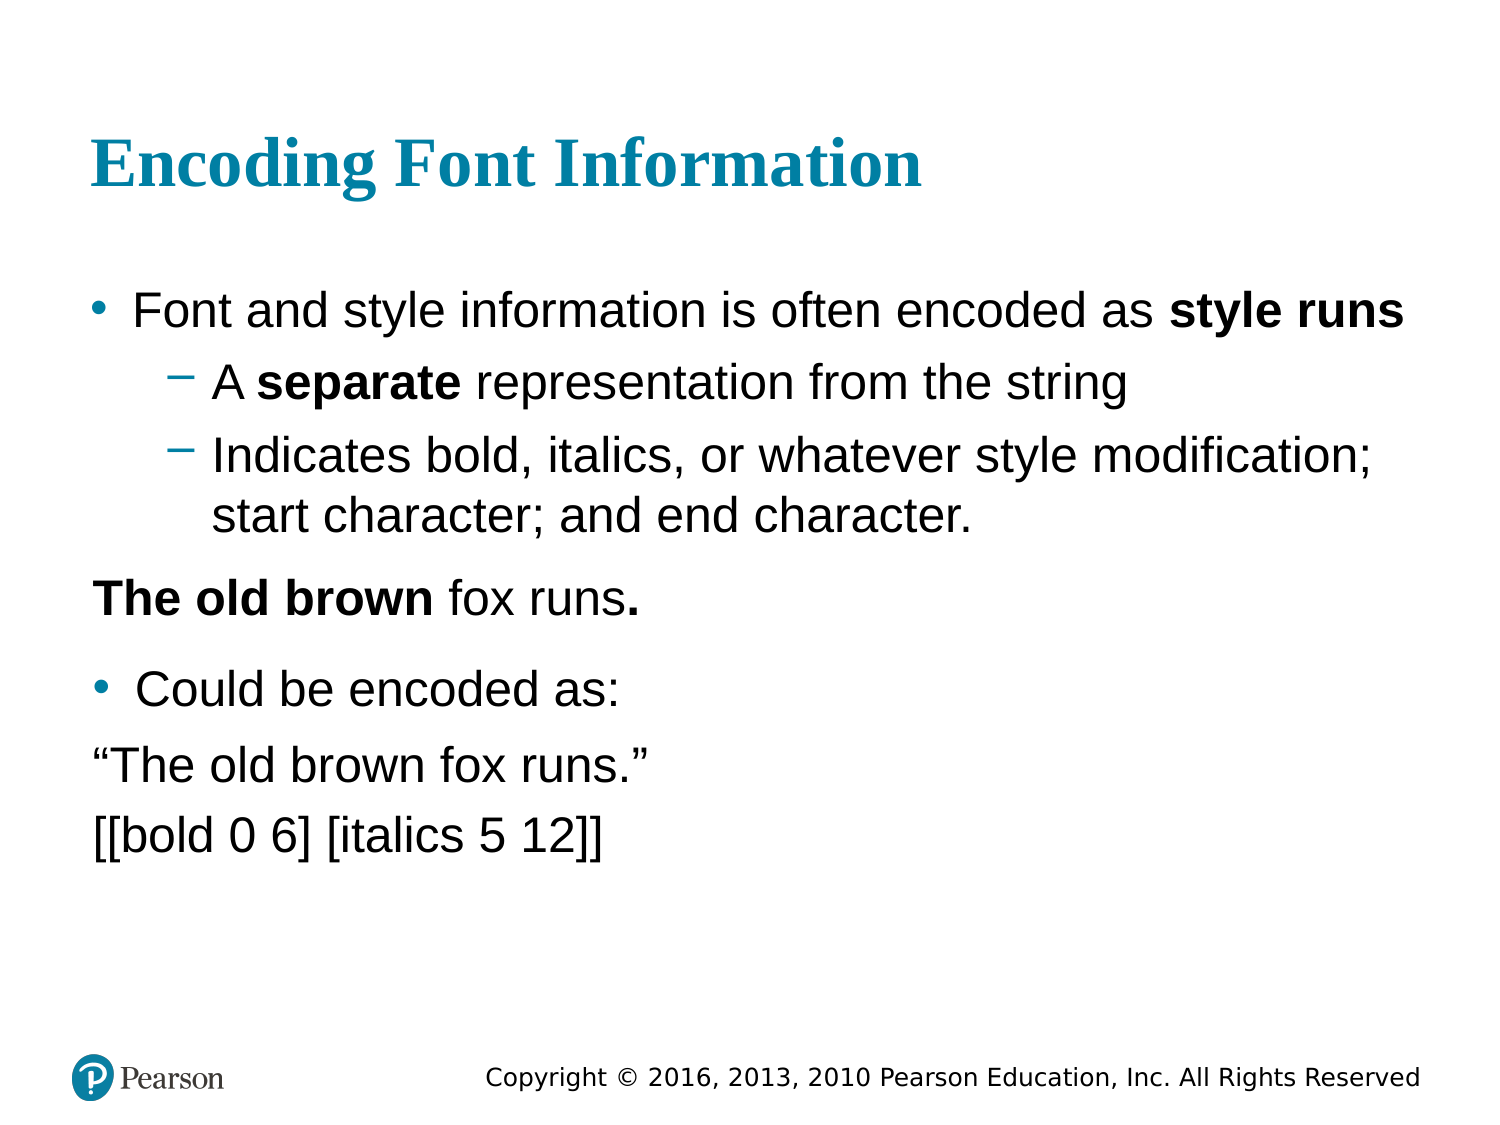

# Encoding Font Information
Font and style information is often encoded as style runs
A separate representation from the string
Indicates bold, italics, or whatever style modification; start character; and end character.
The old brown fox runs.
Could be encoded as:
“The old brown fox runs.”
[[bold 0 6] [italics 5 12]]